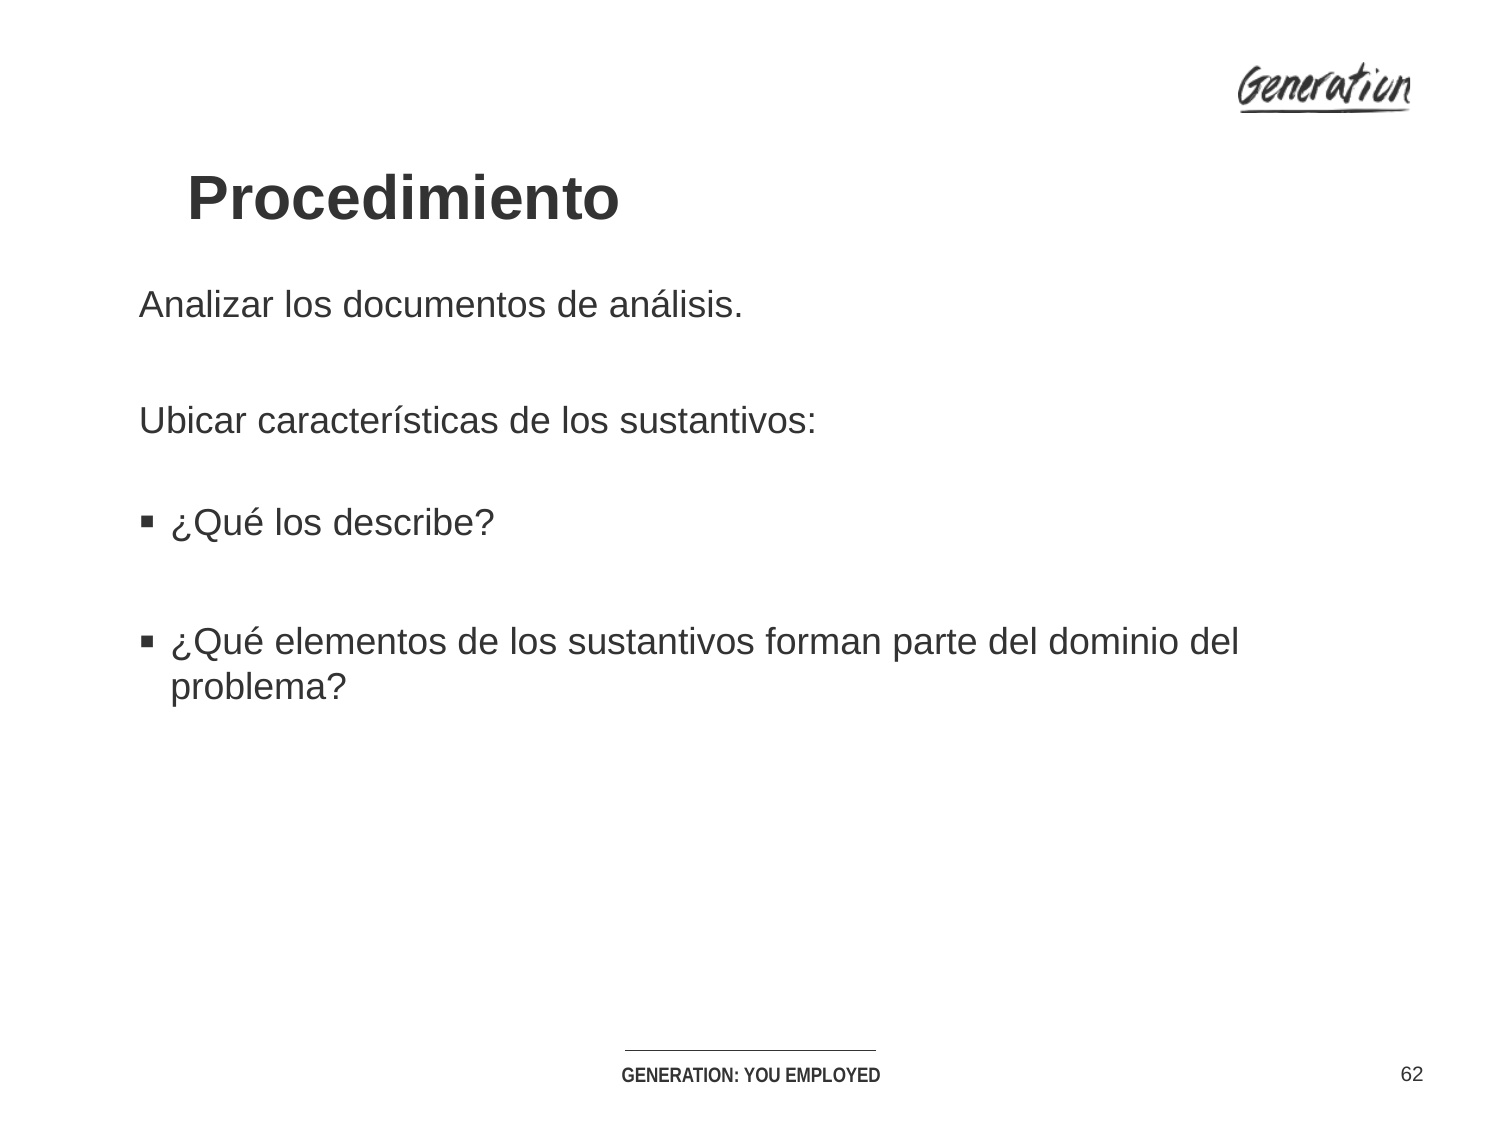

Procedimiento
Analizar los documentos de análisis.

Ubicar características de los sustantivos:

¿Qué los describe?

¿Qué elementos de los sustantivos forman parte del dominio del problema?